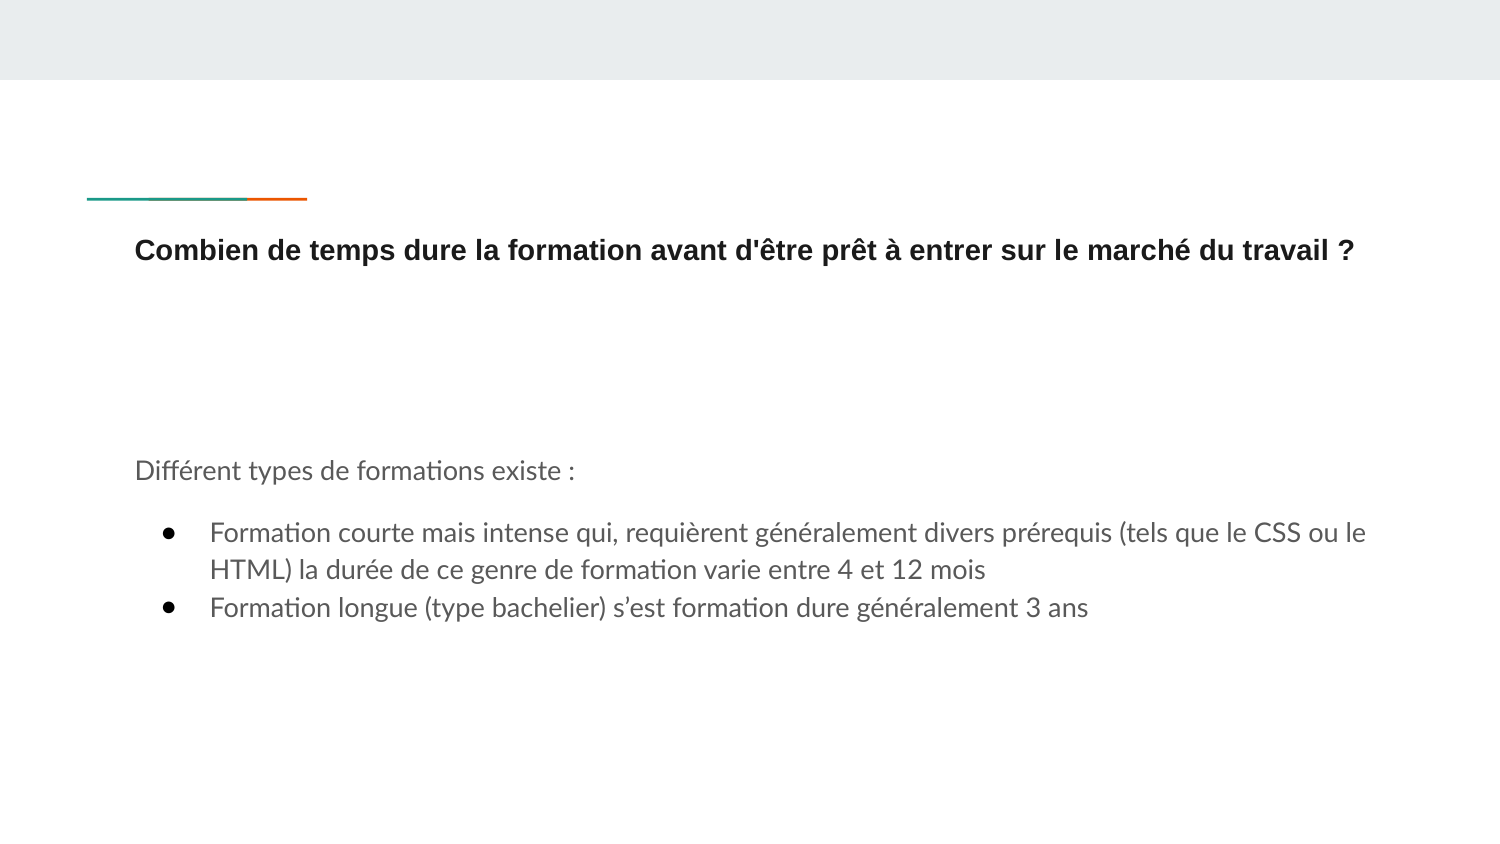

# Combien de temps dure la formation avant d'être prêt à entrer sur le marché du travail ?

Différent types de formations existe :
Formation courte mais intense qui, requièrent généralement divers prérequis (tels que le CSS ou le HTML) la durée de ce genre de formation varie entre 4 et 12 mois
Formation longue (type bachelier) s’est formation dure généralement 3 ans